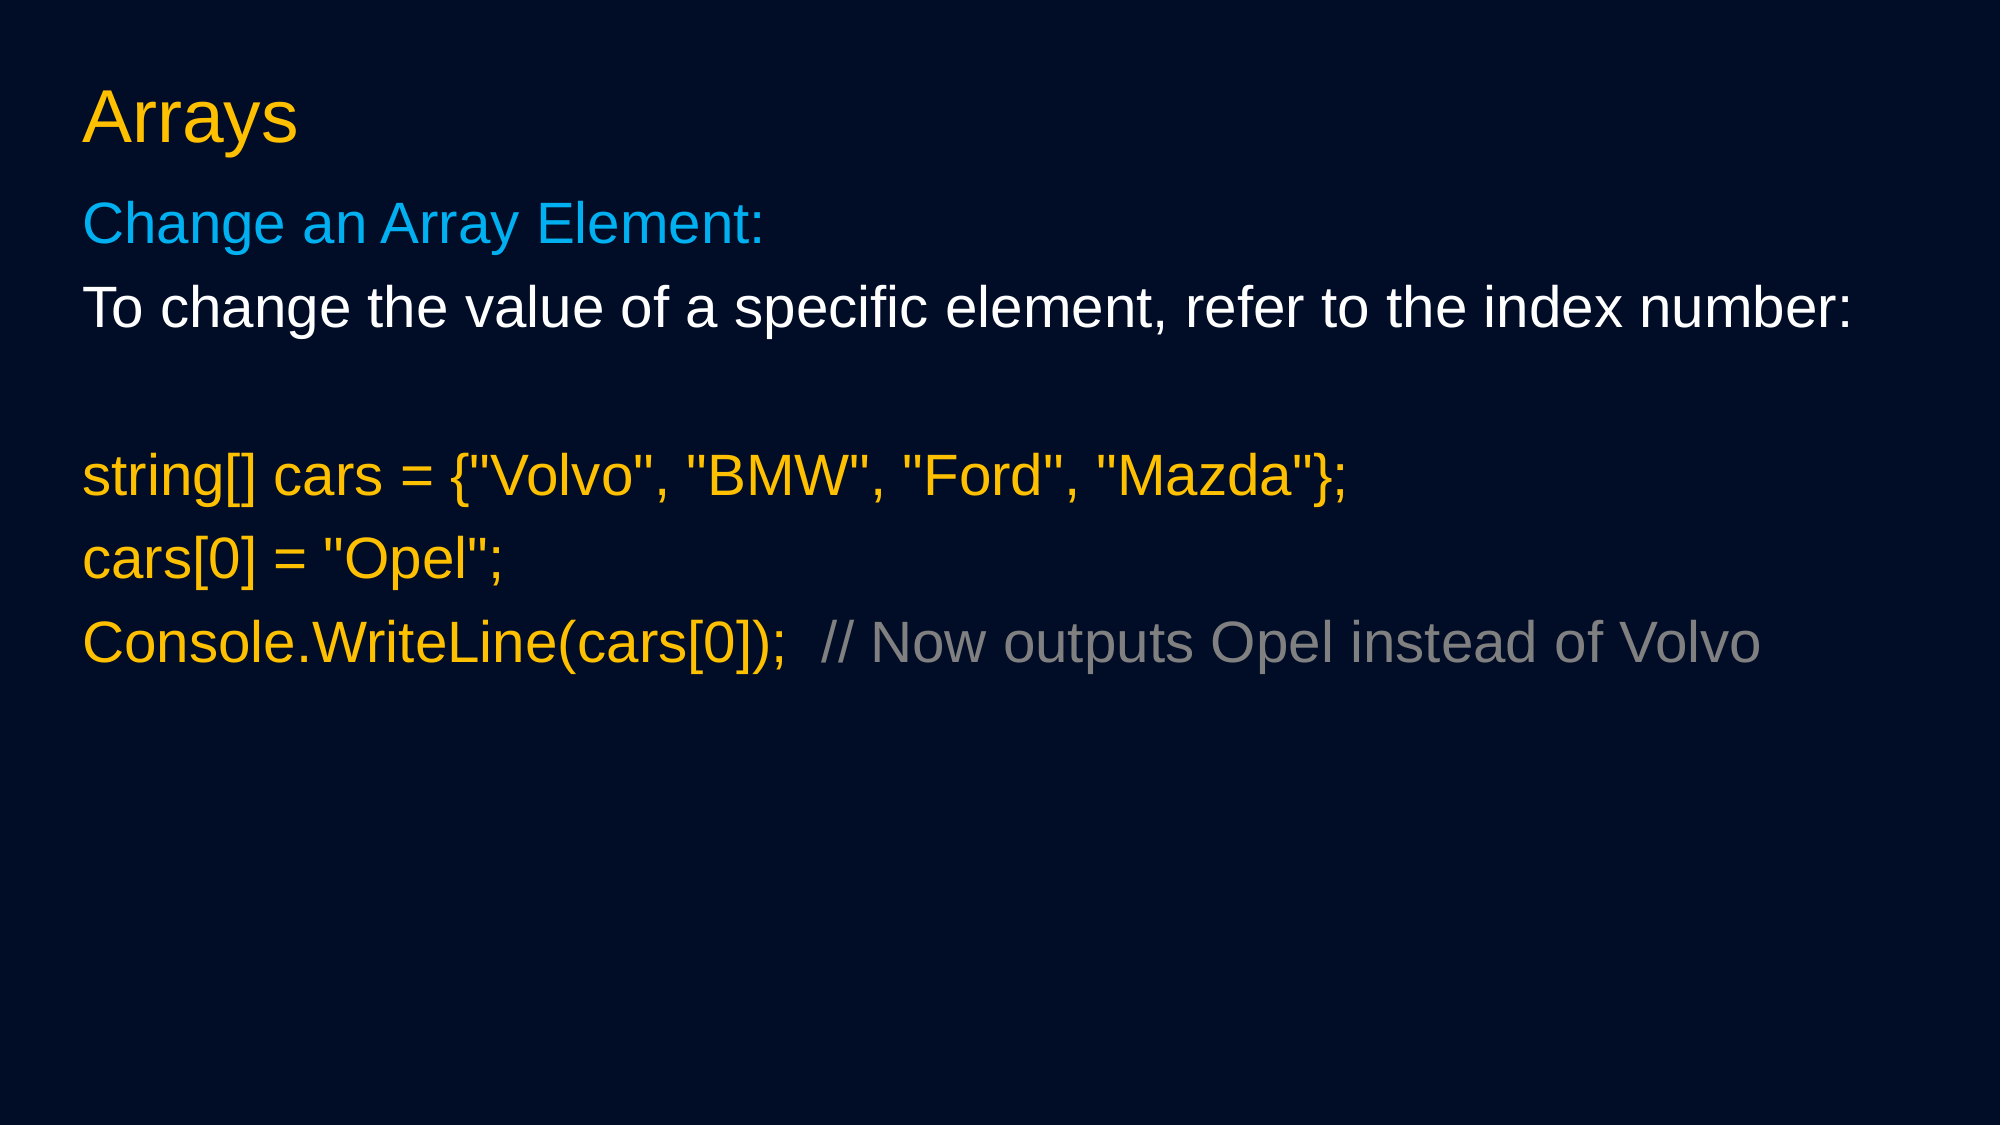

# Arrays
Change an Array Element:
To change the value of a specific element, refer to the index number:

string[] cars = {"Volvo", "BMW", "Ford", "Mazda"};
cars[0] = "Opel";
Console.WriteLine(cars[0]);  // Now outputs Opel instead of Volvo